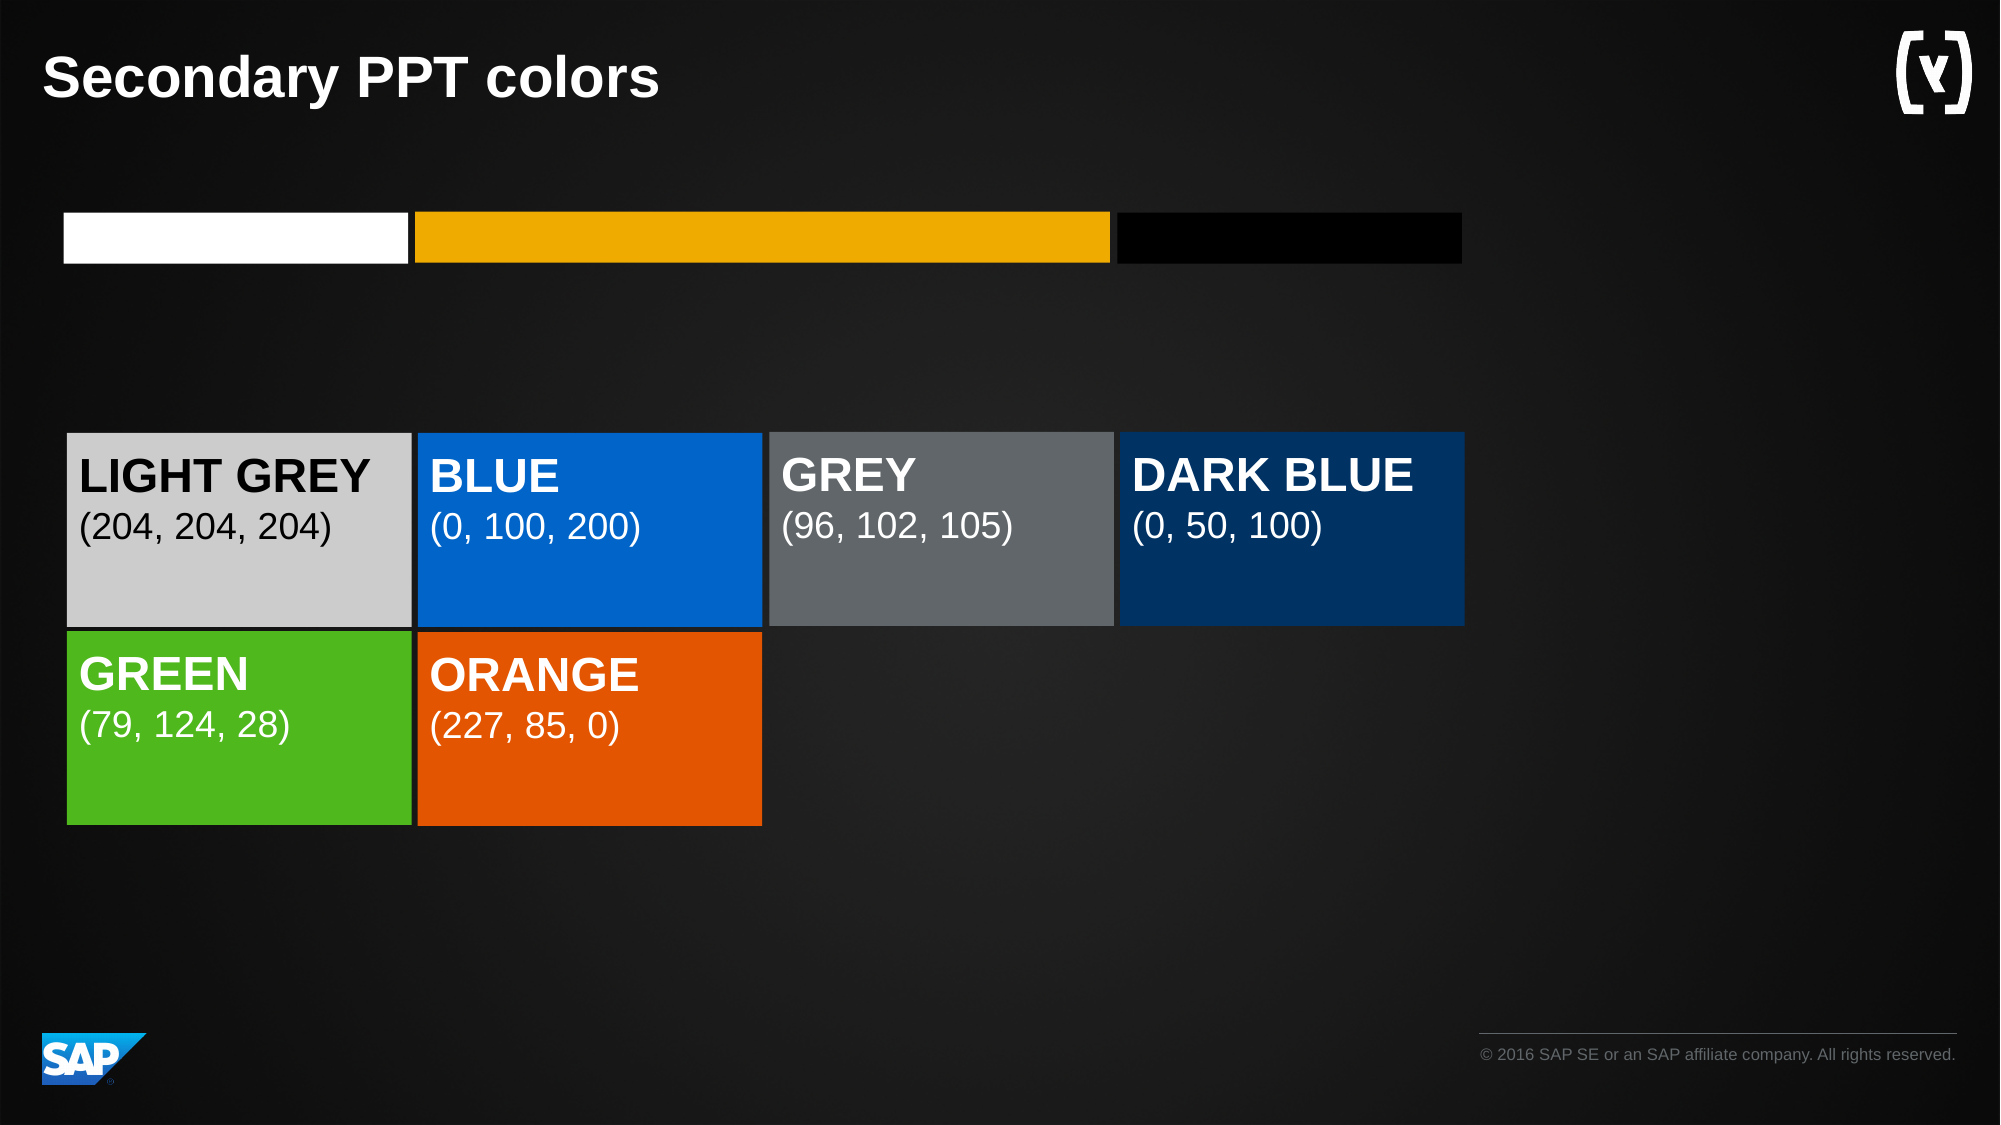

# Secondary PPT colors

GREY
(96, 102, 105)

DARK BLUE
(0, 50, 100)

LIGHT GREY
(204, 204, 204)
BLUE
(0, 100, 200)

GREEN
(79, 124, 28)
ORANGE
(227, 85, 0)